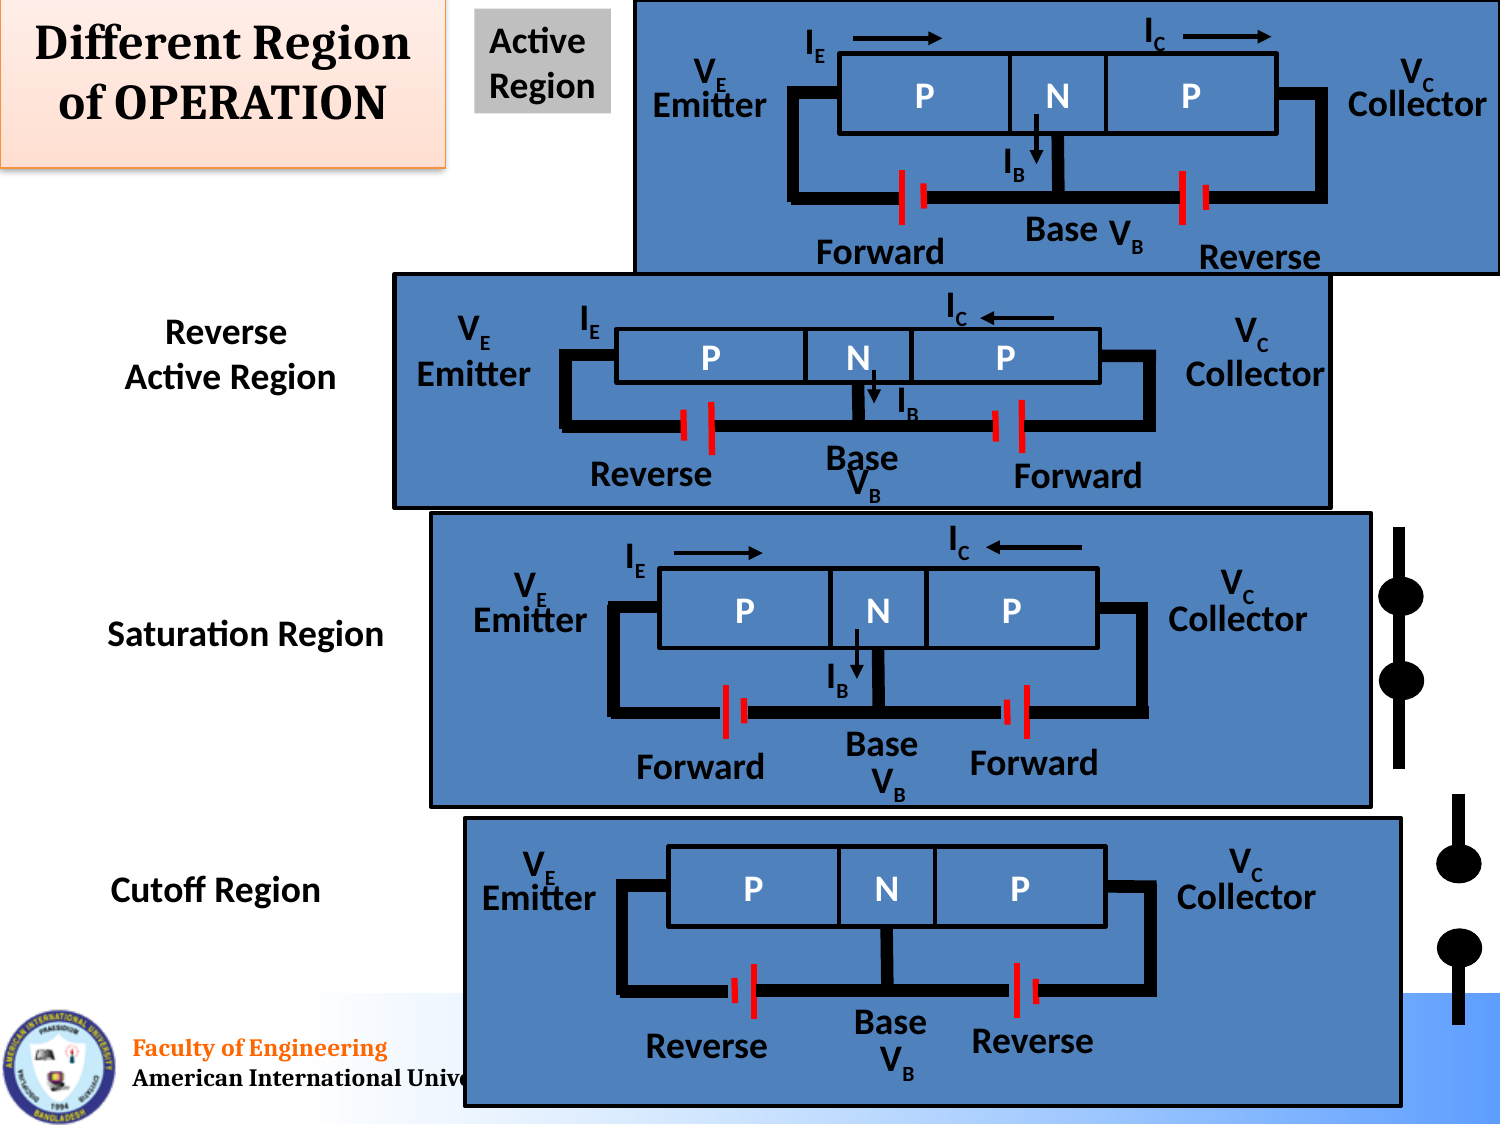

IC
IE
VE
VC
P
N
P
Collector
Emitter
IB
Base
VB
Forward
Reverse
# Different Region of OPERATION
Active
Region
IC
IE
VE
VC
P
N
P
Collector
Emitter
IB
Base
Reverse
Forward
VB

Reverse
Active Region
IC
IE
VC
VE
P
N
P
Collector
Emitter
IB
Base
Forward
VB
Forward

Saturation Region

VC
VE
P
N
P
Collector
Emitter
Base
Reverse
VB

Cutoff Region

Reverse